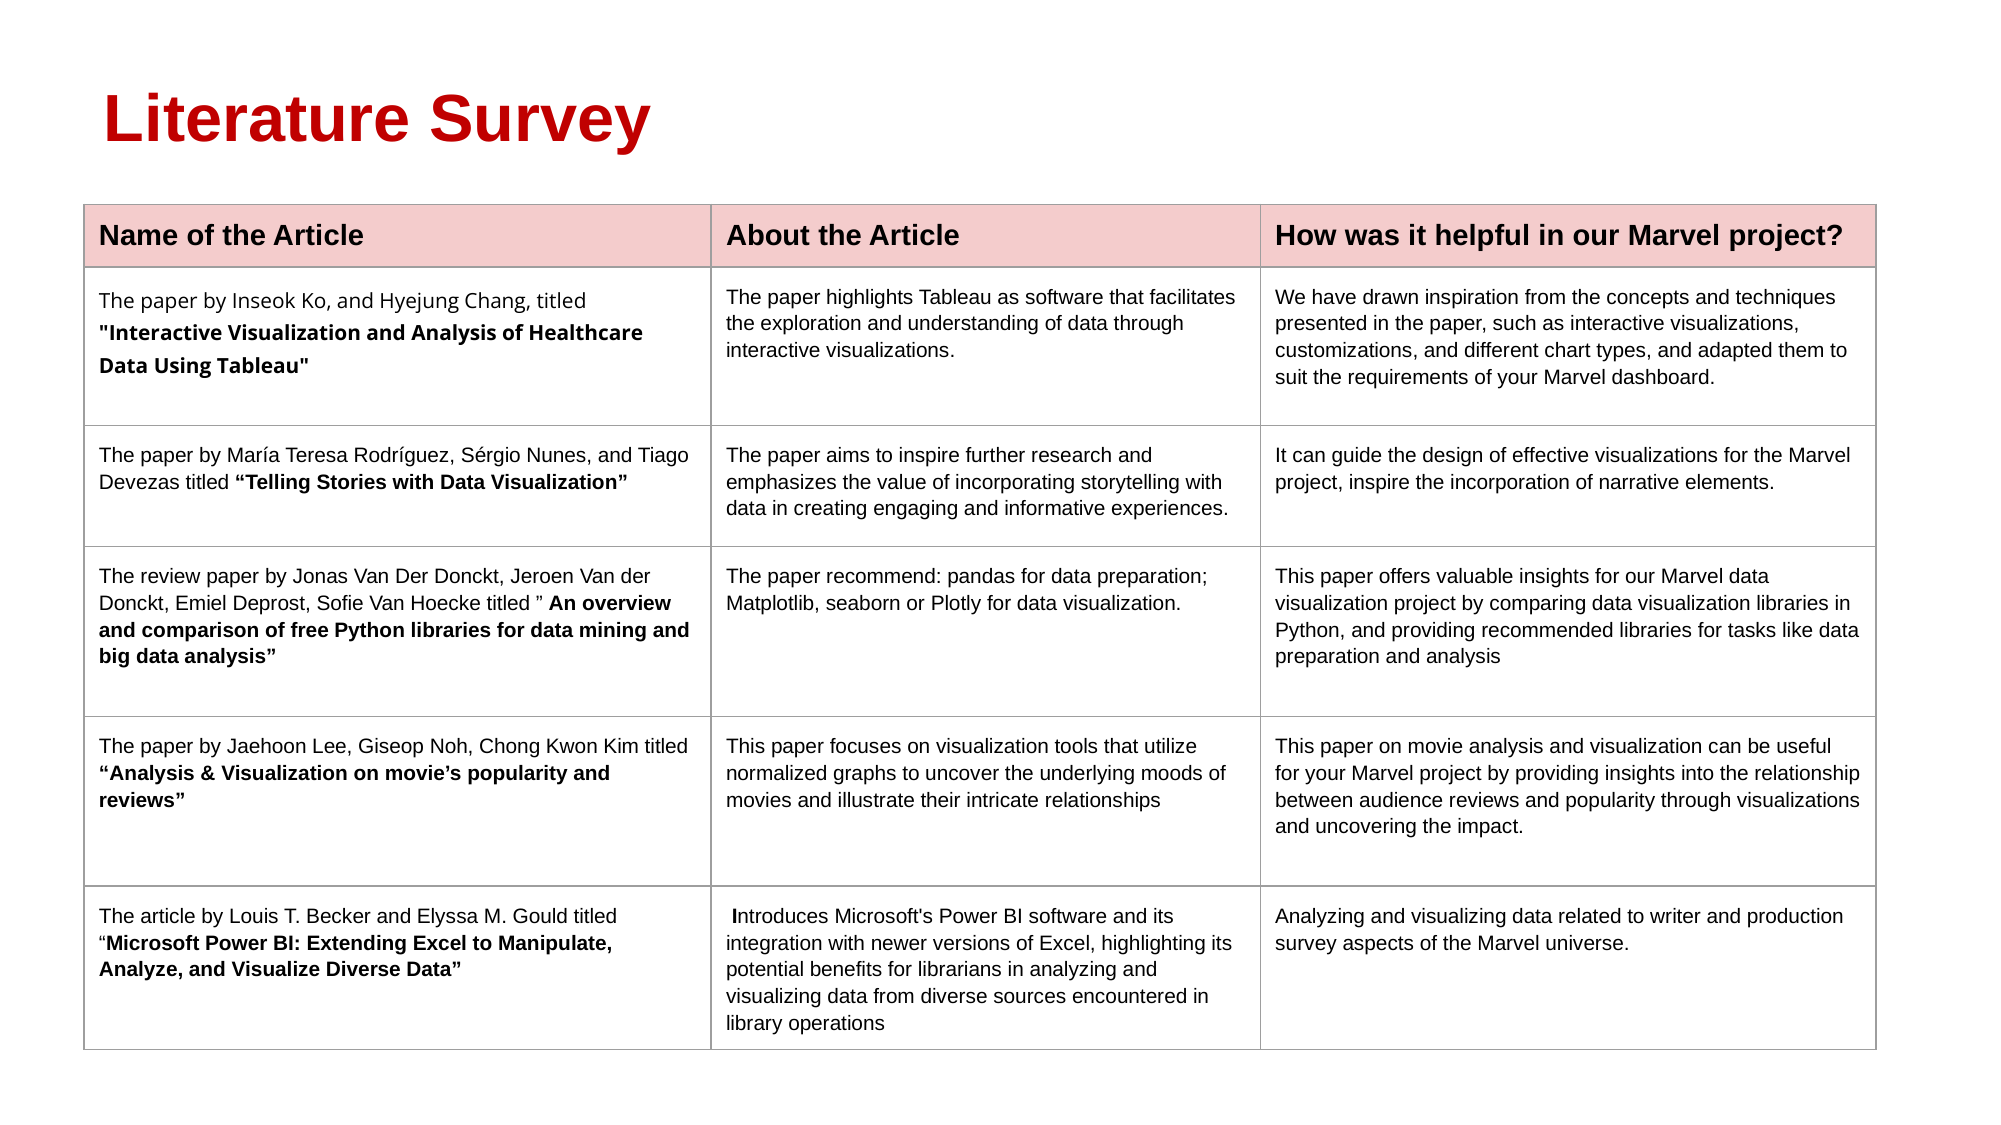

# Literature Survey
| Name of the Article | About the Article | How was it helpful in our Marvel project? |
| --- | --- | --- |
| The paper by Inseok Ko, and Hyejung Chang, titled "Interactive Visualization and Analysis of Healthcare Data Using Tableau" | The paper highlights Tableau as software that facilitates the exploration and understanding of data through interactive visualizations. | We have drawn inspiration from the concepts and techniques presented in the paper, such as interactive visualizations, customizations, and different chart types, and adapted them to suit the requirements of your Marvel dashboard. |
| The paper by María Teresa Rodríguez, Sérgio Nunes, and Tiago Devezas titled “Telling Stories with Data Visualization” | The paper aims to inspire further research and emphasizes the value of incorporating storytelling with data in creating engaging and informative experiences. | It can guide the design of effective visualizations for the Marvel project, inspire the incorporation of narrative elements. |
| The review paper by Jonas Van Der Donckt, Jeroen Van der Donckt, Emiel Deprost, Sofie Van Hoecke titled ” An overview and comparison of free Python libraries for data mining and big data analysis” | The paper recommend: pandas for data preparation; Matplotlib, seaborn or Plotly for data visualization. | This paper offers valuable insights for our Marvel data visualization project by comparing data visualization libraries in Python, and providing recommended libraries for tasks like data preparation and analysis |
| The paper by Jaehoon Lee, Giseop Noh, Chong Kwon Kim titled “Analysis & Visualization on movie’s popularity and reviews” | This paper focuses on visualization tools that utilize normalized graphs to uncover the underlying moods of movies and illustrate their intricate relationships | This paper on movie analysis and visualization can be useful for your Marvel project by providing insights into the relationship between audience reviews and popularity through visualizations and uncovering the impact. |
| The article by Louis T. Becker and Elyssa M. Gould titled “Microsoft Power BI: Extending Excel to Manipulate, Analyze, and Visualize Diverse Data” | Introduces Microsoft's Power BI software and its integration with newer versions of Excel, highlighting its potential benefits for librarians in analyzing and visualizing data from diverse sources encountered in library operations | Analyzing and visualizing data related to writer and production survey aspects of the Marvel universe. |